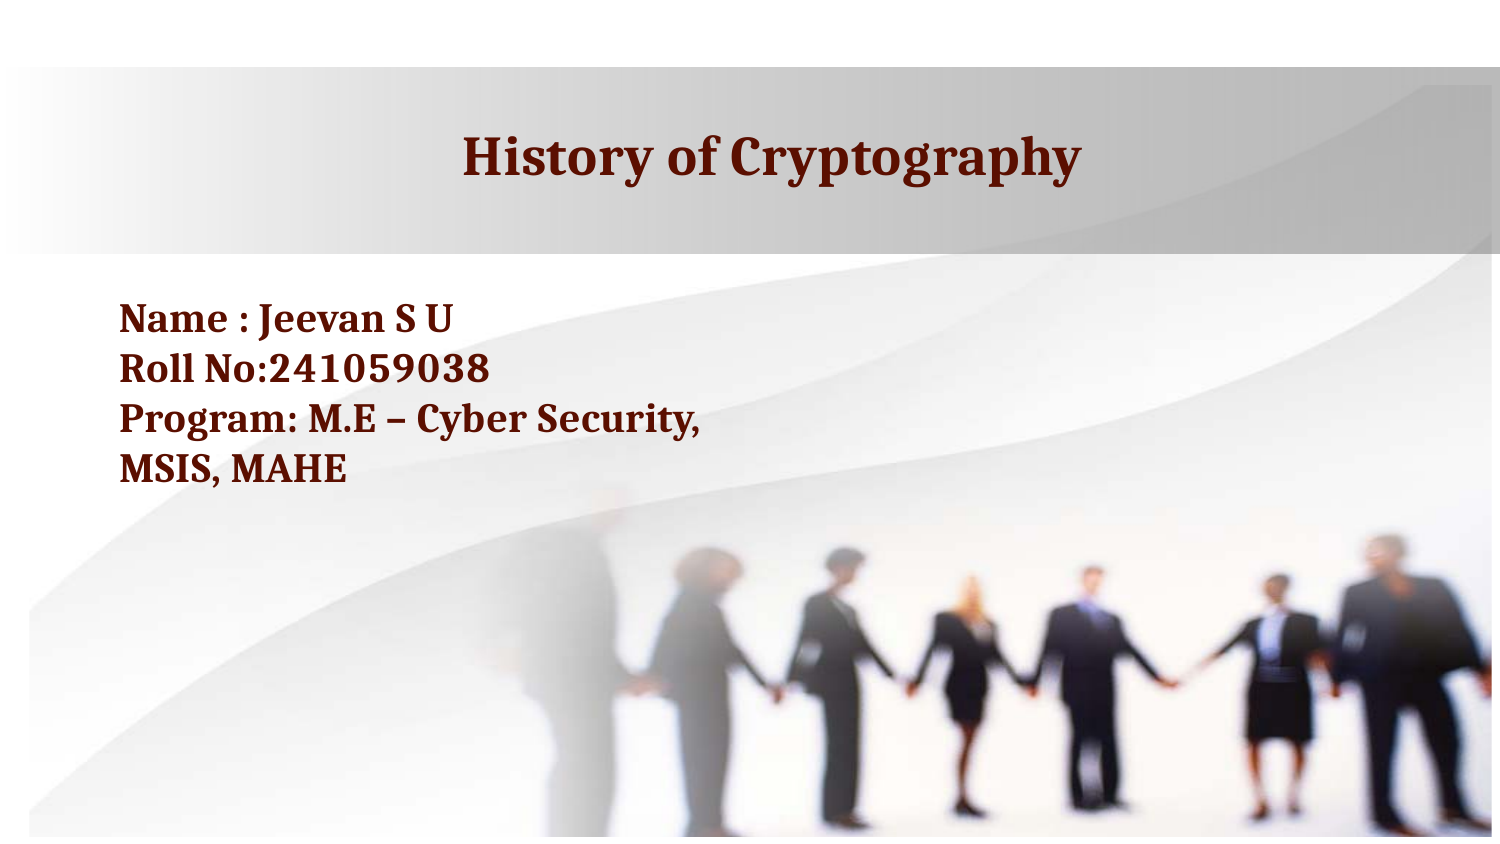

# History of Cryptography
Name : Jeevan S U
Roll No:241059038
Program: M.E – Cyber Security,
MSIS, MAHE